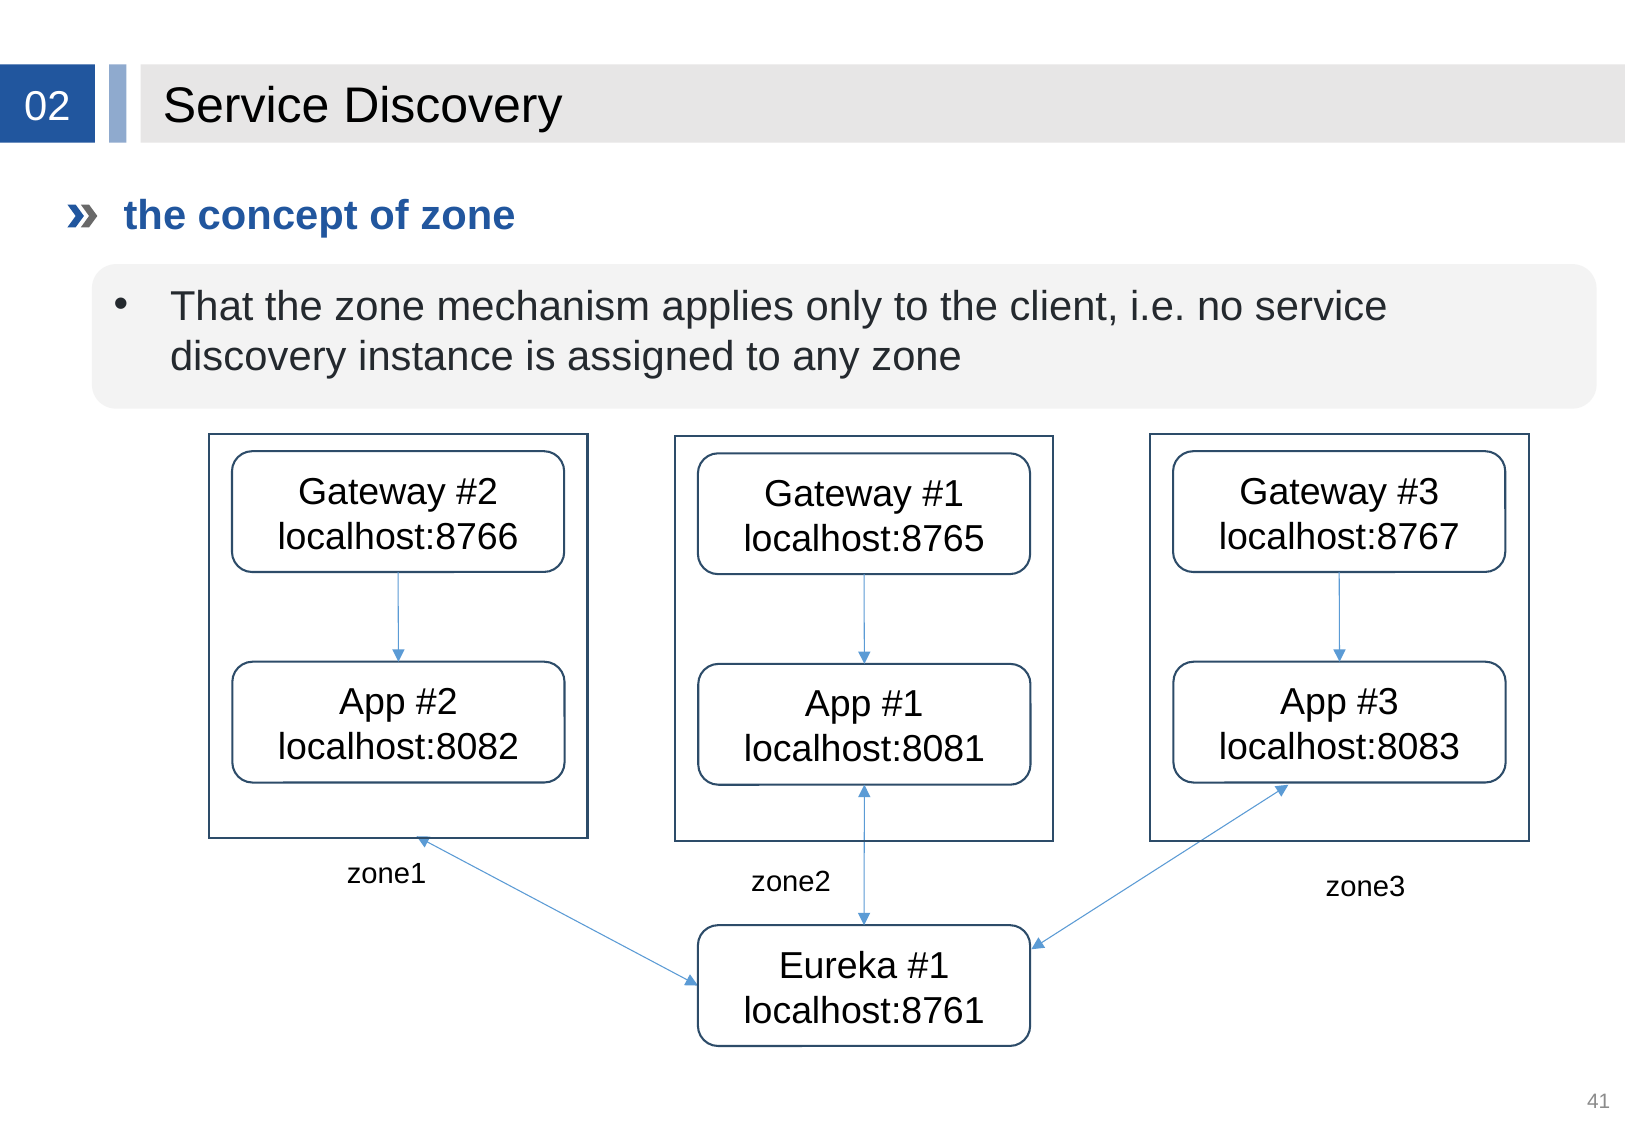

# Service Discovery
02
the concept of zone

That the zone mechanism applies only to the client, i.e. no service discovery instance is assigned to any zone

Gateway #2
localhost:8766
Gateway #3
localhost:8767
Gateway #1
localhost:8765
App #2
localhost:8082
App #3
localhost:8083
App #1
localhost:8081
zone1
zone2
zone3
Eureka #1
localhost:8761
41